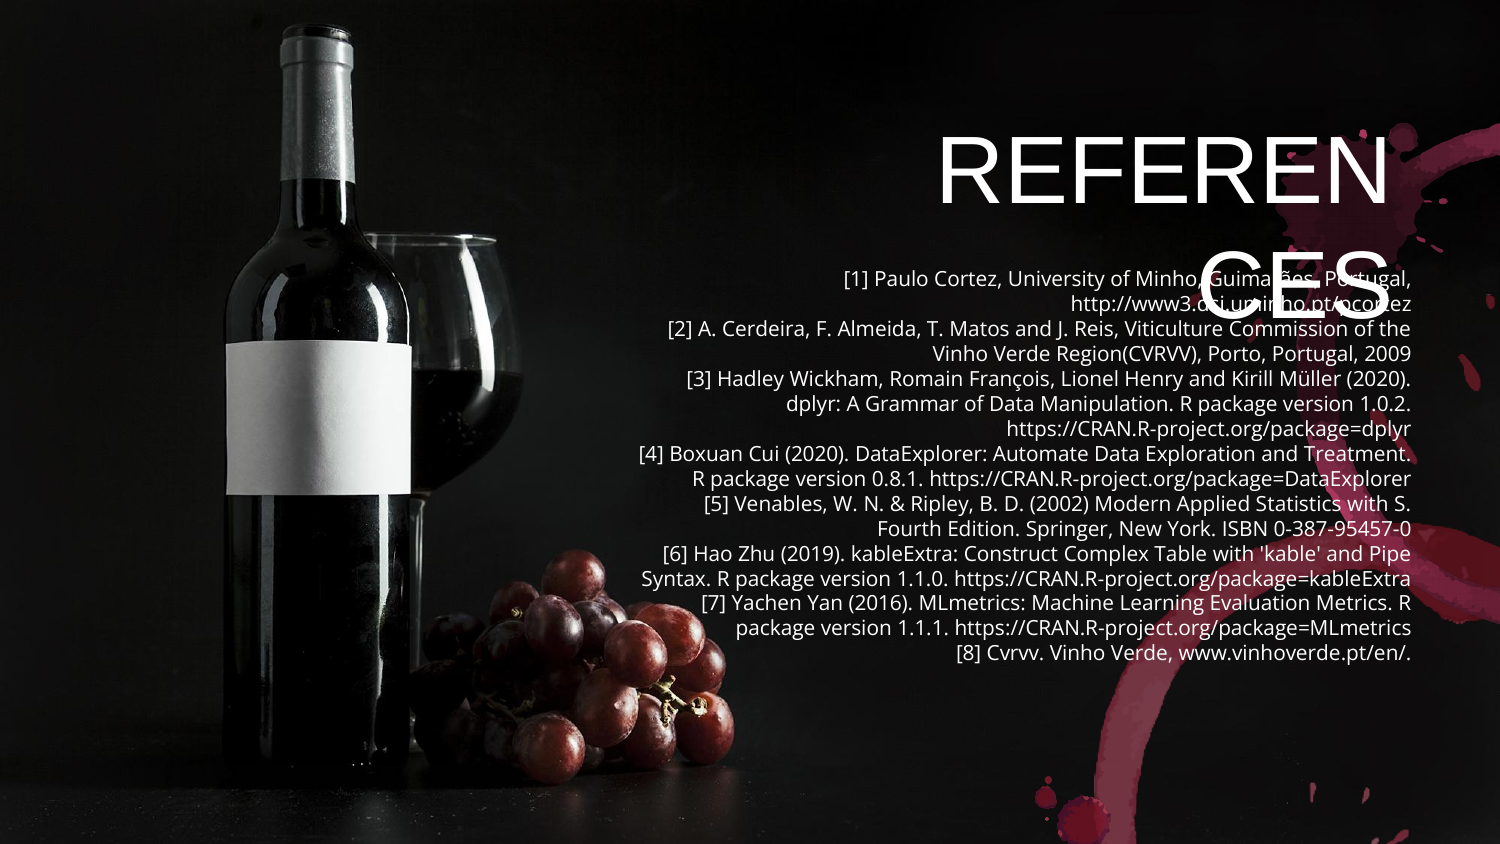

# REFERENCES

[1] Paulo Cortez, University of Minho, Guimarães, Portugal, http://www3.dsi.uminho.pt/pcortez
[2] A. Cerdeira, F. Almeida, T. Matos and J. Reis, Viticulture Commission of the Vinho Verde Region(CVRVV), Porto, Portugal, 2009
[3] Hadley Wickham, Romain François, Lionel Henry and Kirill Müller (2020). dplyr: A Grammar of Data Manipulation. R package version 1.0.2. https://CRAN.R-project.org/package=dplyr
[4] Boxuan Cui (2020). DataExplorer: Automate Data Exploration and Treatment. R package version 0.8.1. https://CRAN.R-project.org/package=DataExplorer
[5] Venables, W. N. & Ripley, B. D. (2002) Modern Applied Statistics with S. Fourth Edition. Springer, New York. ISBN 0-387-95457-0
[6] Hao Zhu (2019). kableExtra: Construct Complex Table with 'kable' and Pipe Syntax. R package version 1.1.0. https://CRAN.R-project.org/package=kableExtra
[7] Yachen Yan (2016). MLmetrics: Machine Learning Evaluation Metrics. R package version 1.1.1. https://CRAN.R-project.org/package=MLmetrics
[8] Cvrvv. Vinho Verde, www.vinhoverde.pt/en/.